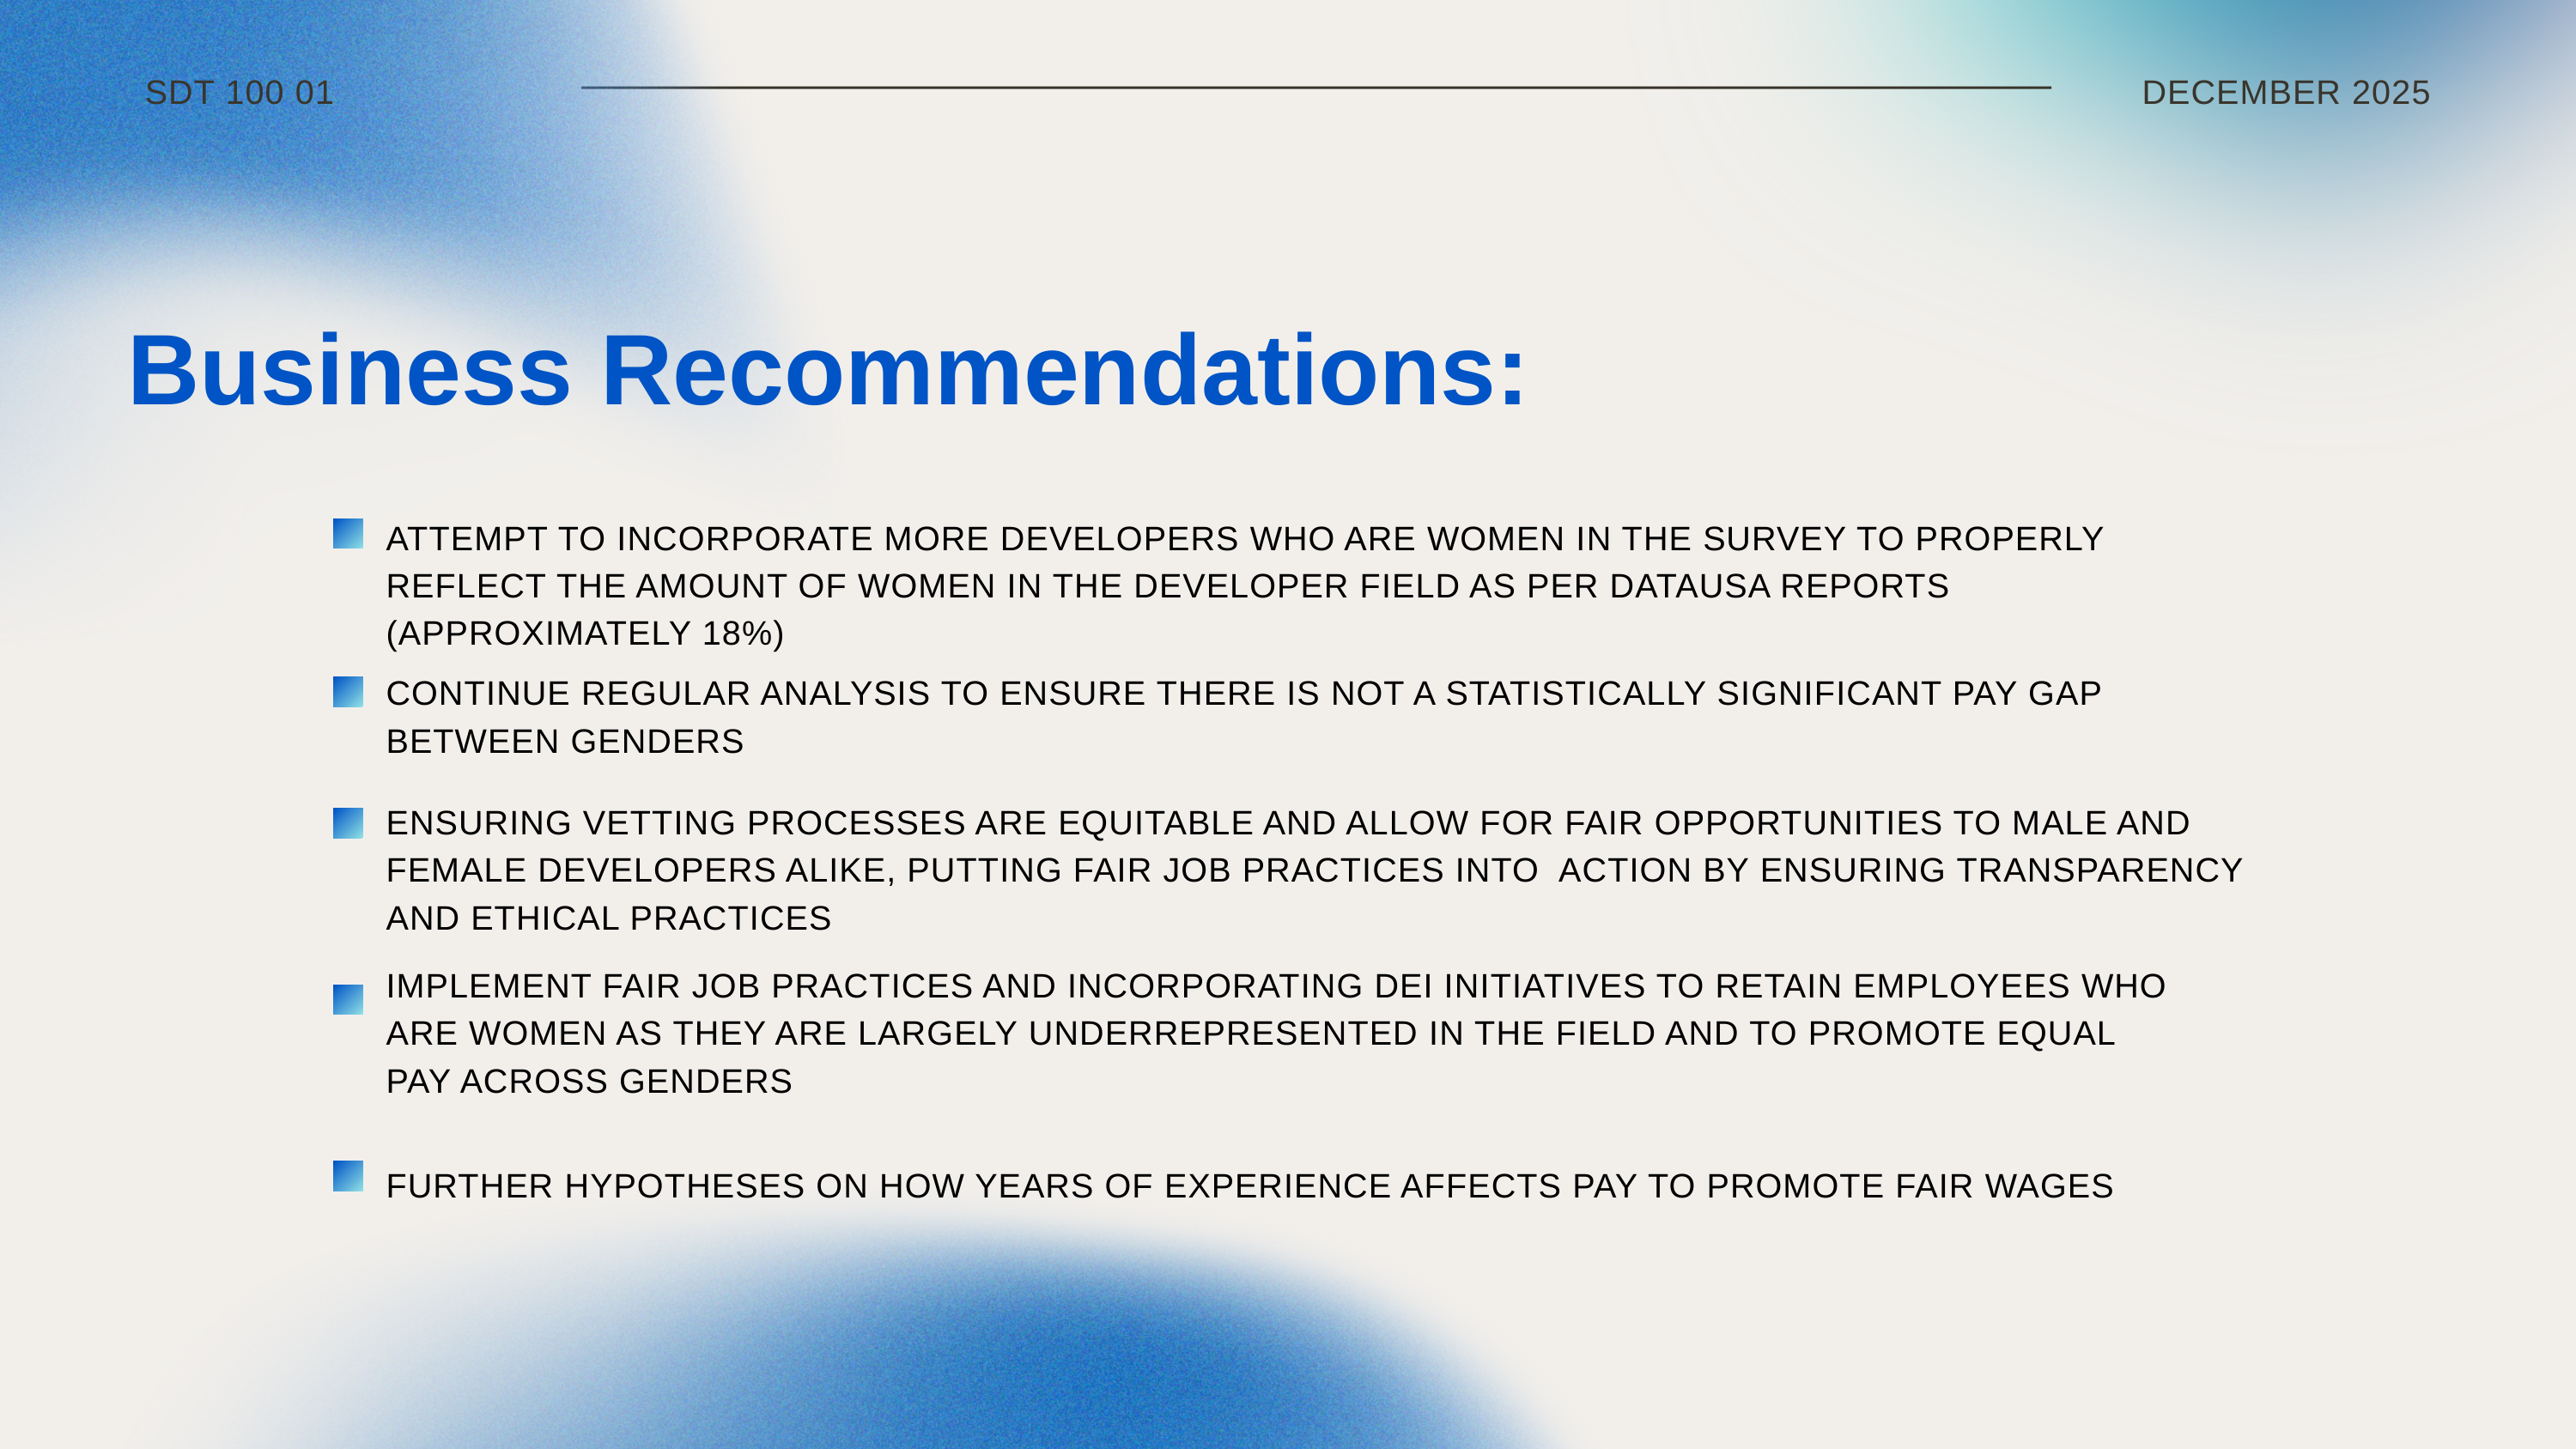

SDT 100 01
DECEMBER 2025

Business Recommendations:
ATTEMPT TO INCORPORATE MORE DEVELOPERS WHO ARE WOMEN IN THE SURVEY TO PROPERLY REFLECT THE AMOUNT OF WOMEN IN THE DEVELOPER FIELD AS PER DATAUSA REPORTS (APPROXIMATELY 18%)

CONTINUE REGULAR ANALYSIS TO ENSURE THERE IS NOT A STATISTICALLY SIGNIFICANT PAY GAP BETWEEN GENDERS

ENSURING VETTING PROCESSES ARE EQUITABLE AND ALLOW FOR FAIR OPPORTUNITIES TO MALE AND FEMALE DEVELOPERS ALIKE, PUTTING FAIR JOB PRACTICES INTO  ACTION BY ENSURING TRANSPARENCY AND ETHICAL PRACTICES

IMPLEMENT FAIR JOB PRACTICES AND INCORPORATING DEI INITIATIVES TO RETAIN EMPLOYEES WHO ARE WOMEN AS THEY ARE LARGELY UNDERREPRESENTED IN THE FIELD AND TO PROMOTE EQUAL PAY ACROSS GENDERS

FURTHER HYPOTHESES ON HOW YEARS OF EXPERIENCE AFFECTS PAY TO PROMOTE FAIR WAGES